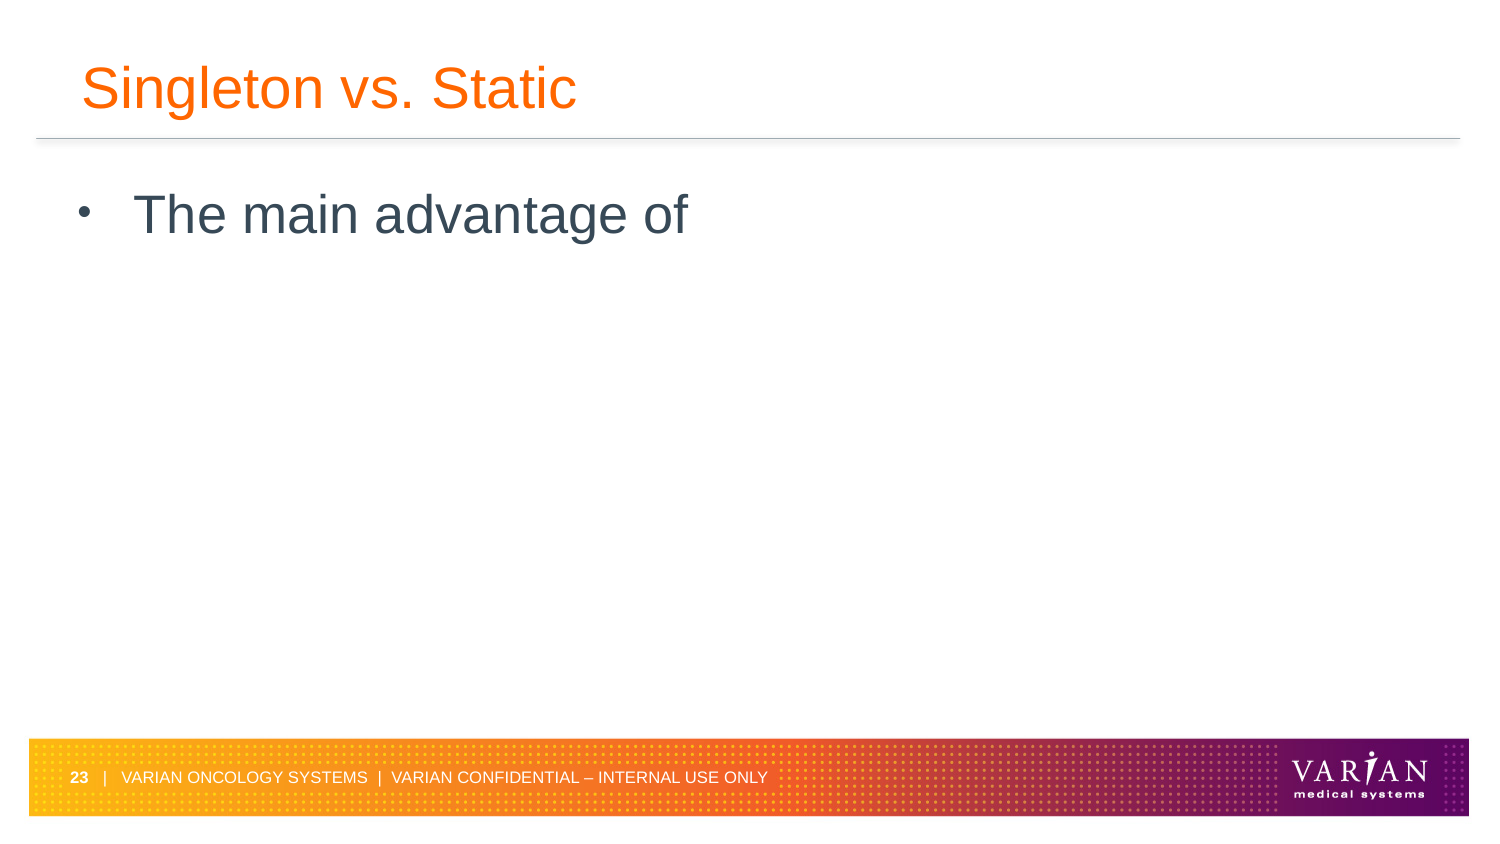

# Singleton vs. Static
The main advantage of